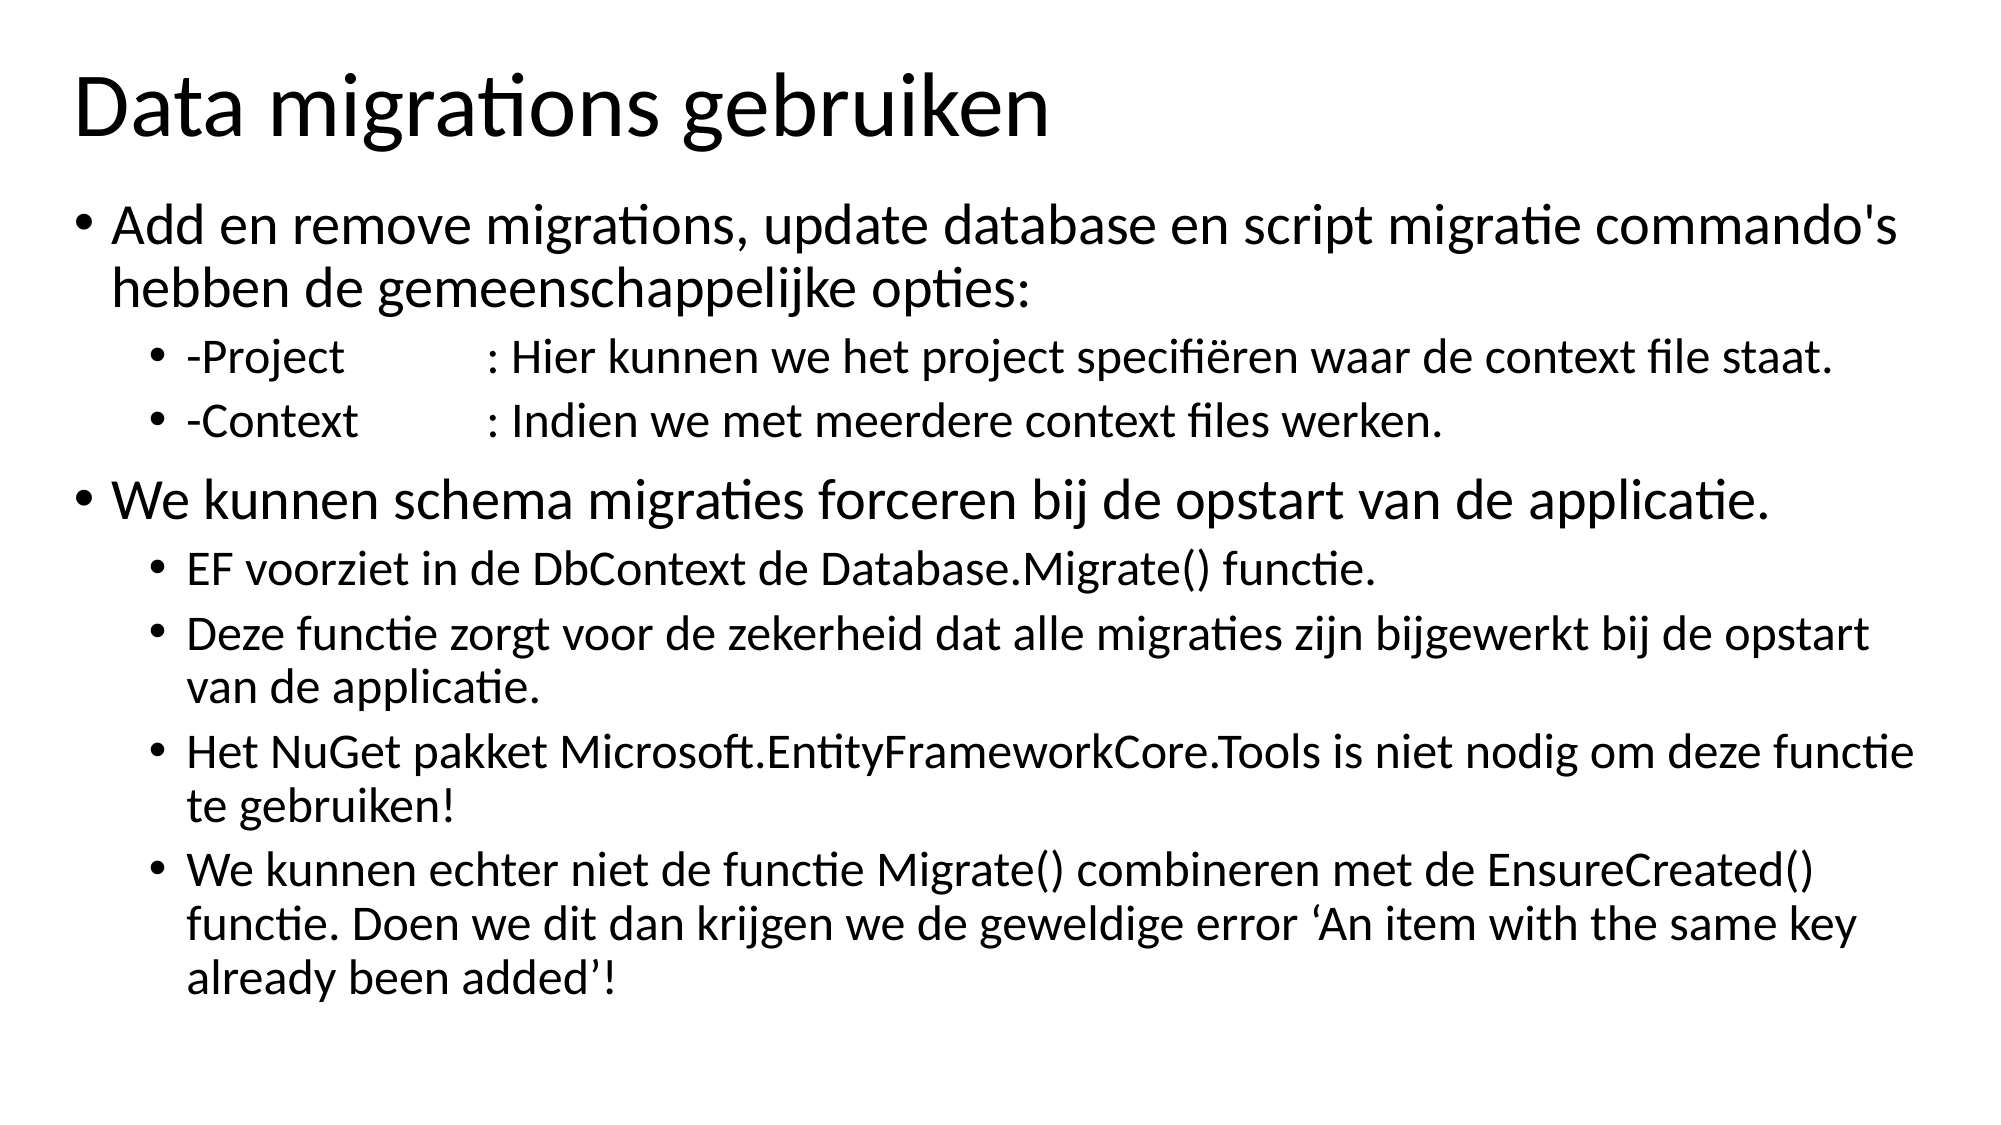

# Data migrations gebruiken
Add en remove migrations, update database en script migratie commando's hebben de gemeenschappelijke opties:
-Project	: Hier kunnen we het project specifiëren waar de context file staat.
-Context	: Indien we met meerdere context files werken.
We kunnen schema migraties forceren bij de opstart van de applicatie.
EF voorziet in de DbContext de Database.Migrate() functie.
Deze functie zorgt voor de zekerheid dat alle migraties zijn bijgewerkt bij de opstart van de applicatie.
Het NuGet pakket Microsoft.EntityFrameworkCore.Tools is niet nodig om deze functie te gebruiken!
We kunnen echter niet de functie Migrate() combineren met de EnsureCreated() functie. Doen we dit dan krijgen we de geweldige error ‘An item with the same key already been added’!